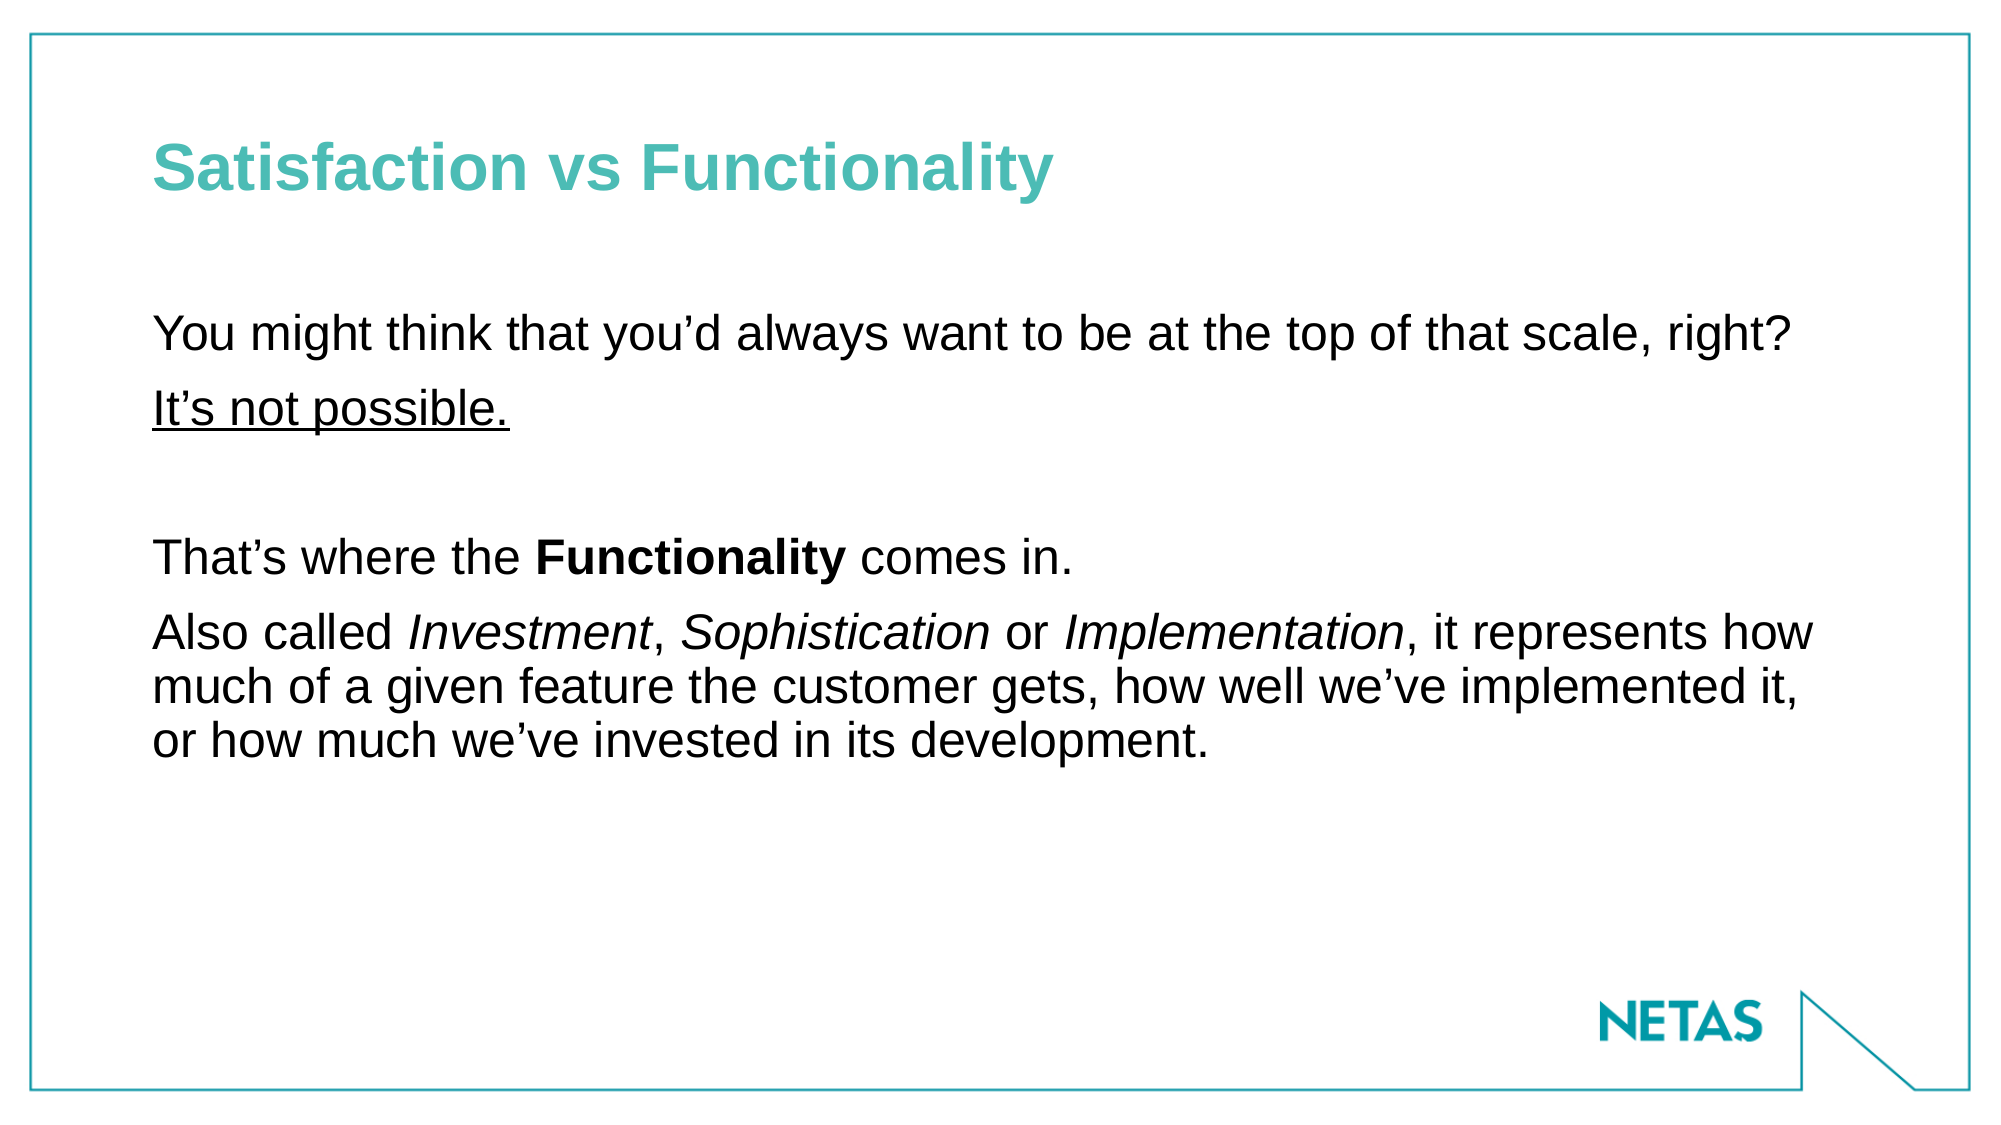

# Satisfaction vs Functionality
You might think that you’d always want to be at the top of that scale, right?
It’s not possible.

That’s where the Functionality comes in.
Also called Investment, Sophistication or Implementation, it represents how much of a given feature the customer gets, how well we’ve implemented it, or how much we’ve invested in its development.